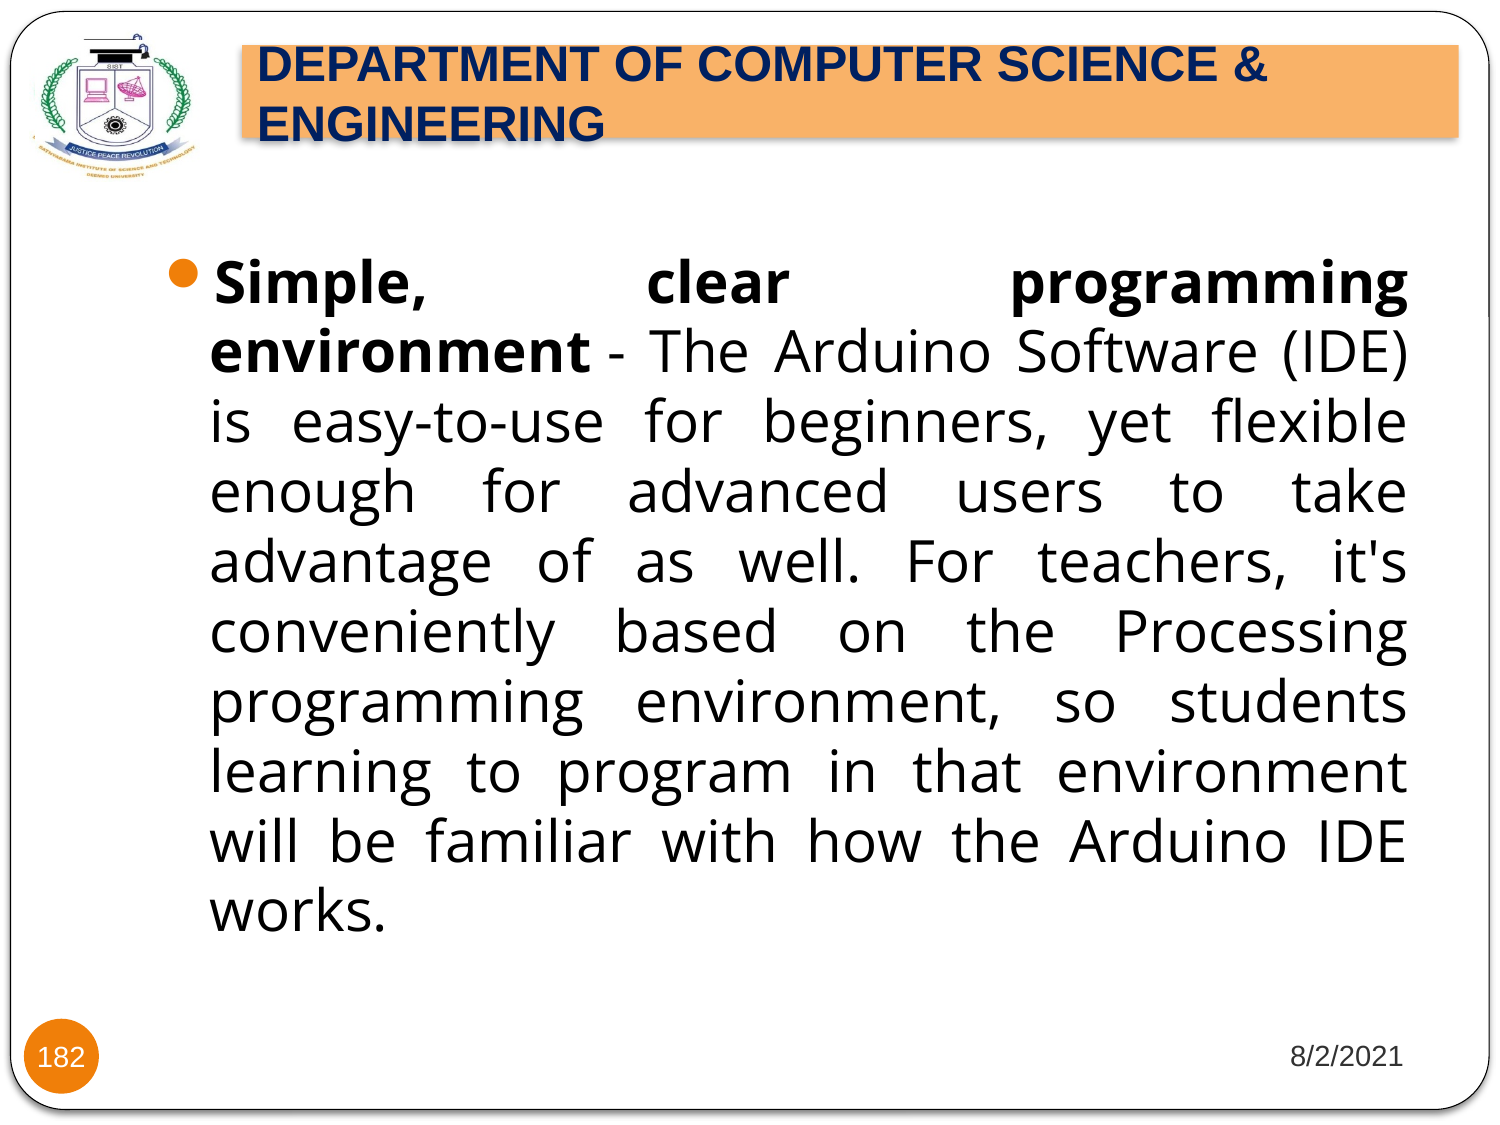

Simple, clear programming environment - The Arduino Software (IDE) is easy-to-use for beginners, yet flexible enough for advanced users to take advantage of as well. For teachers, it's conveniently based on the Processing programming environment, so students learning to program in that environment will be familiar with how the Arduino IDE works.

8/2/2021
182